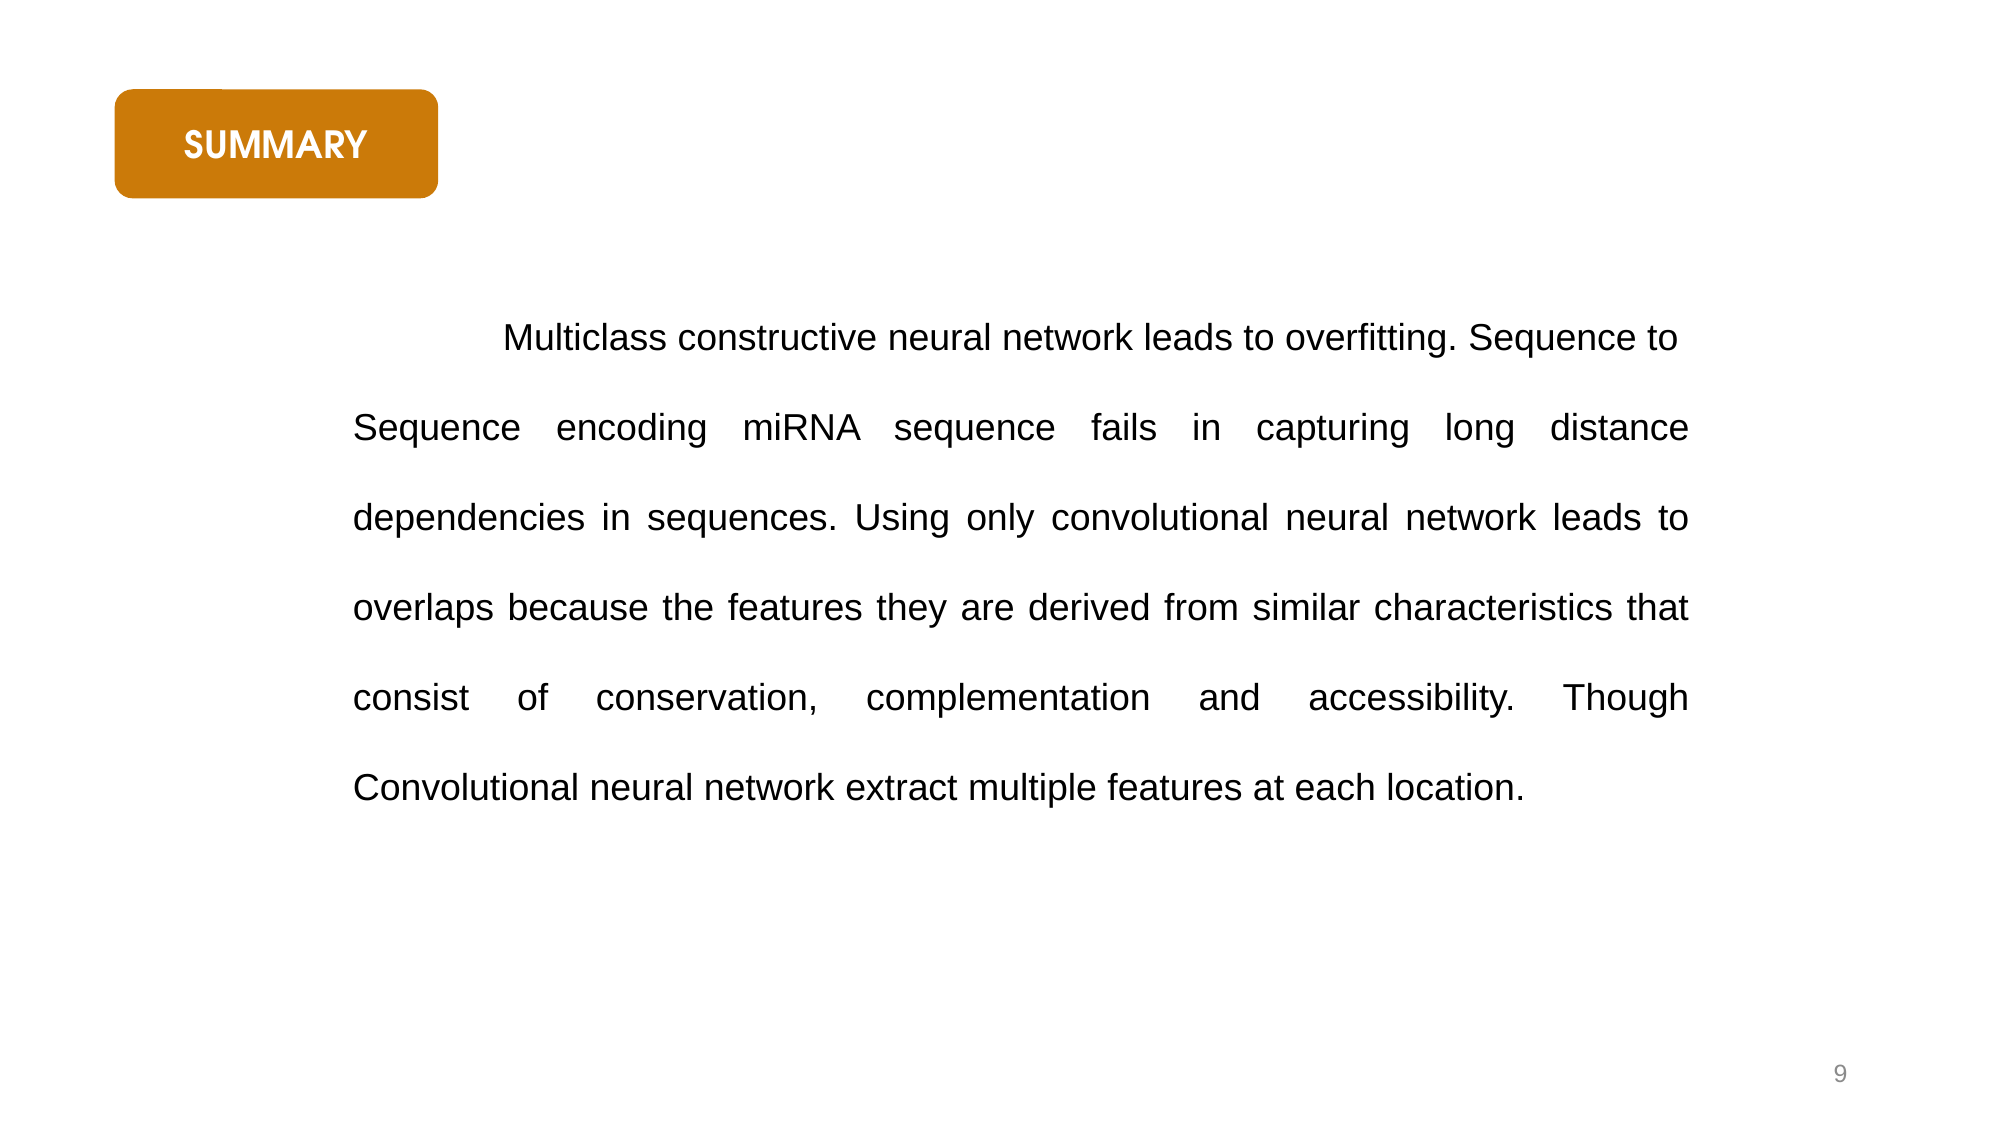

SUMMARY
	Multiclass constructive neural network leads to overfitting. Sequence to  Sequence encoding miRNA sequence fails in capturing long distance dependencies in sequences. Using only convolutional neural network leads to overlaps because the features they are derived from similar characteristics that consist of conservation, complementation and accessibility. Though Convolutional neural network extract multiple features at each location.

9